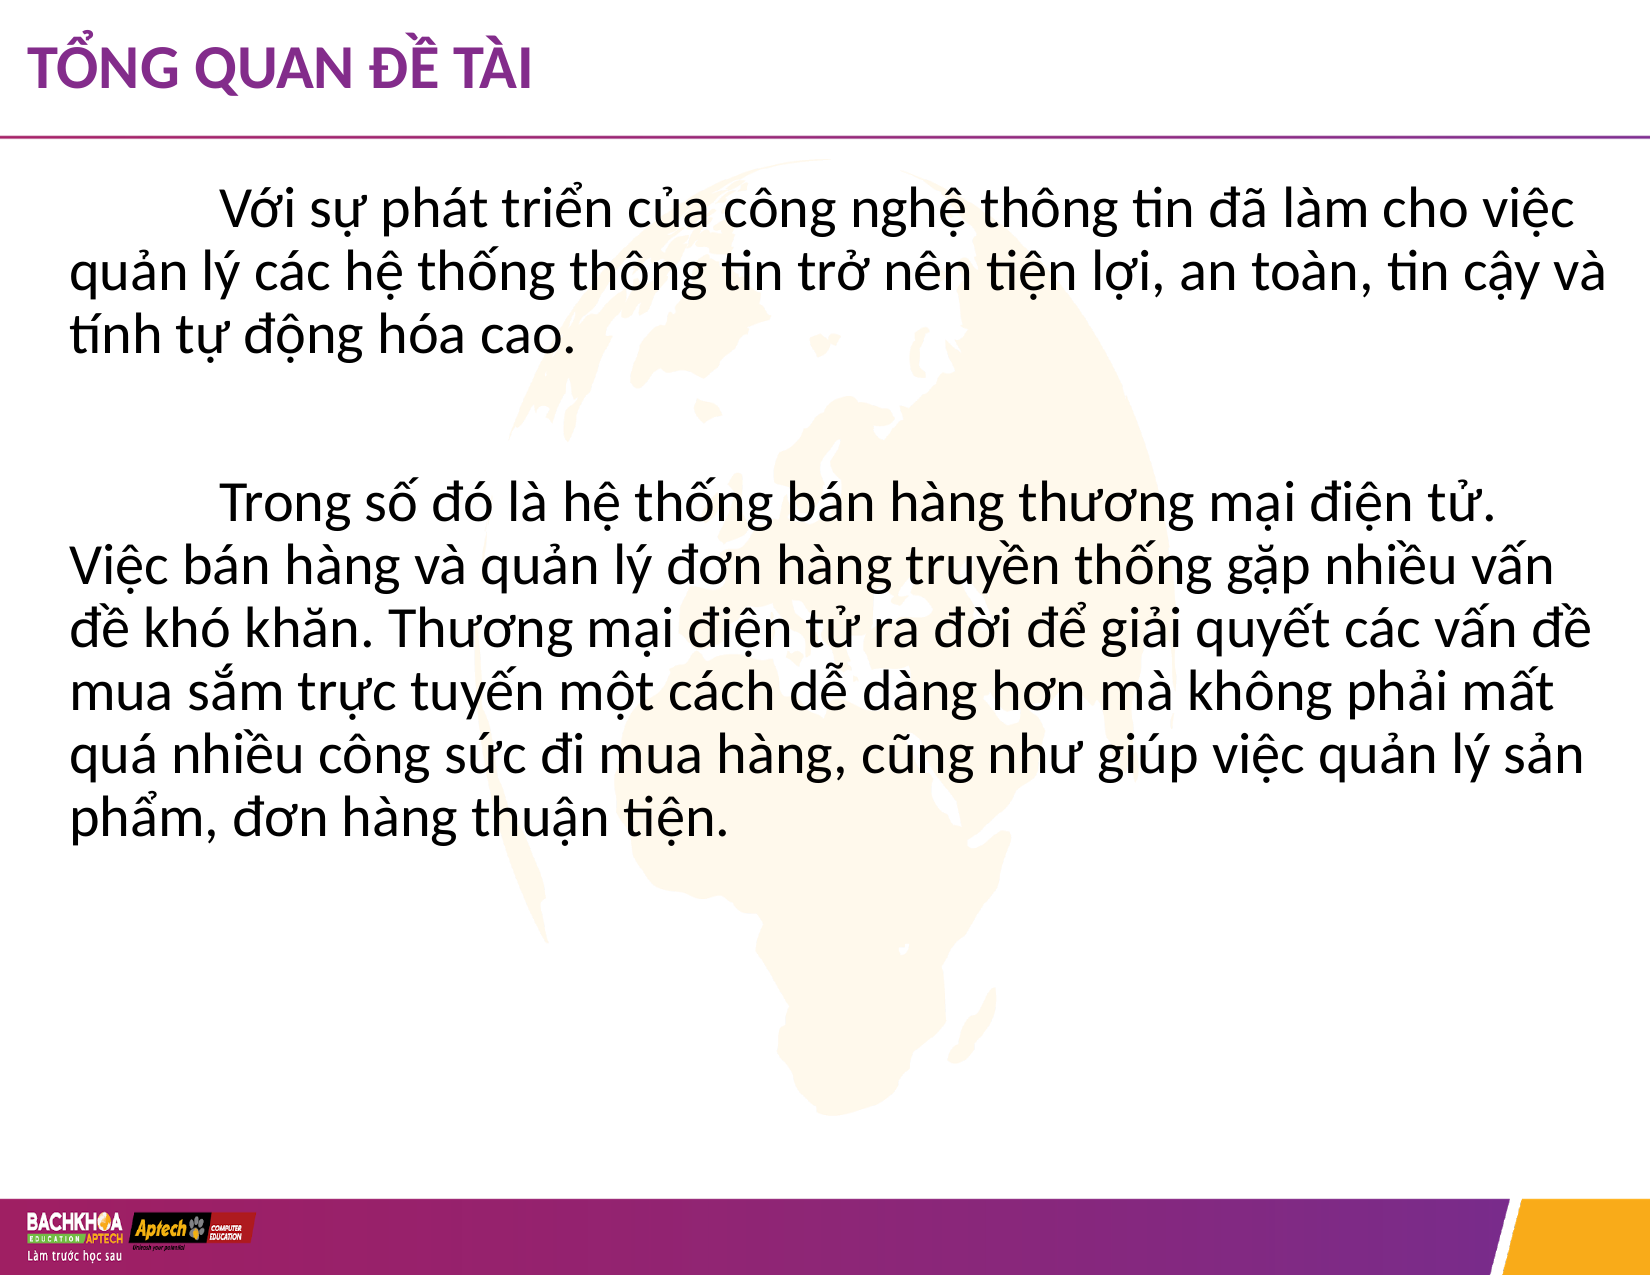

# TỔNG QUAN ĐỀ TÀI
	Với sự phát triển của công nghệ thông tin đã làm cho việc quản lý các hệ thống thông tin trở nên tiện lợi, an toàn, tin cậy và tính tự động hóa cao.

	Trong số đó là hệ thống bán hàng thương mại điện tử. Việc bán hàng và quản lý đơn hàng truyền thống gặp nhiều vấn đề khó khăn. Thương mại điện tử ra đời để giải quyết các vấn đề mua sắm trực tuyến một cách dễ dàng hơn mà không phải mất quá nhiều công sức đi mua hàng, cũng như giúp việc quản lý sản phẩm, đơn hàng thuận tiện.